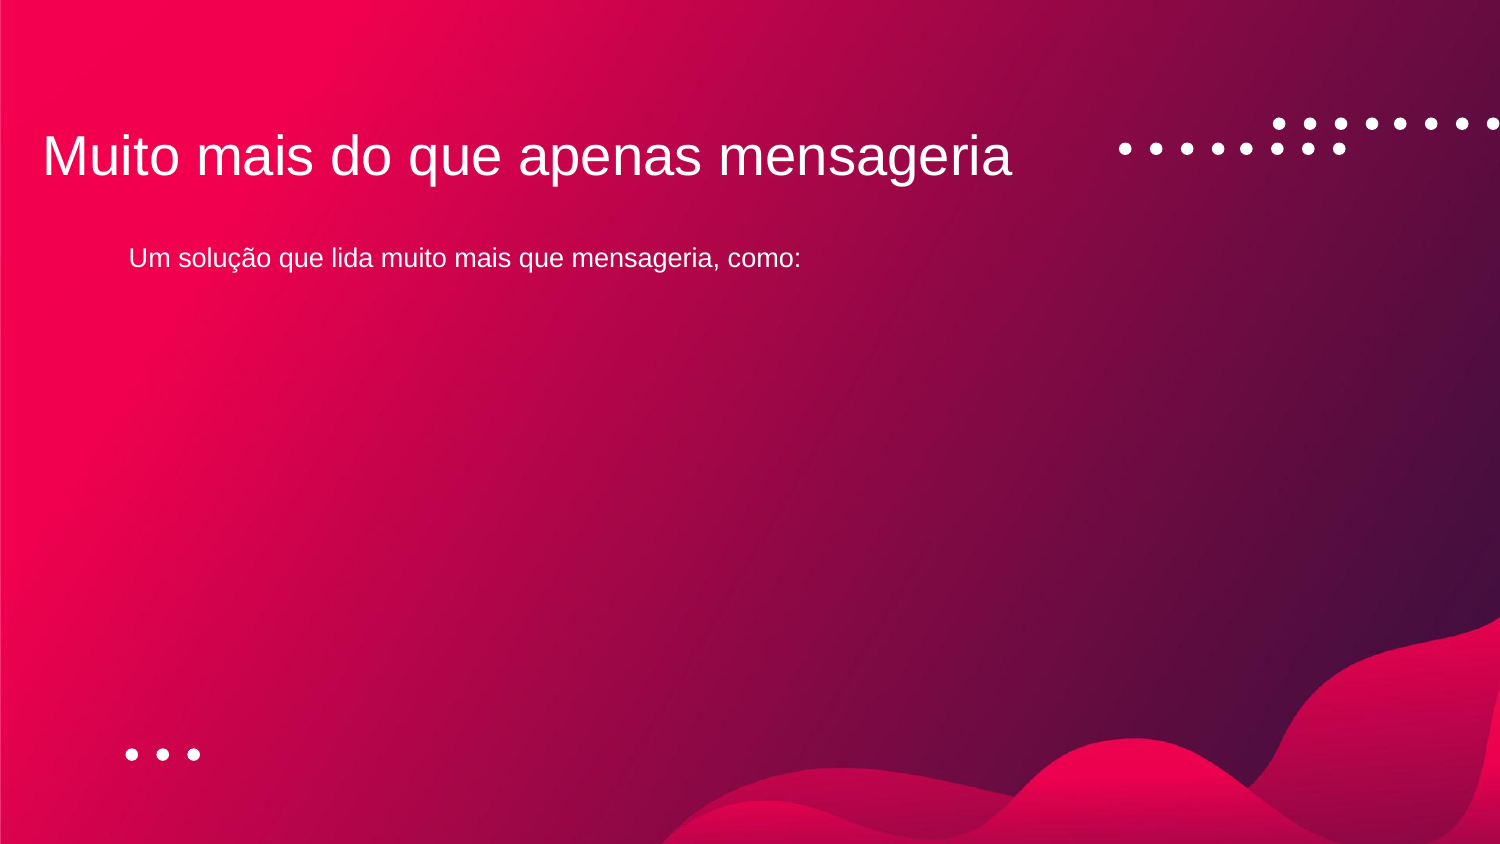

# Muito mais do que apenas mensageria

Um solução que lida muito mais que mensageria, como: